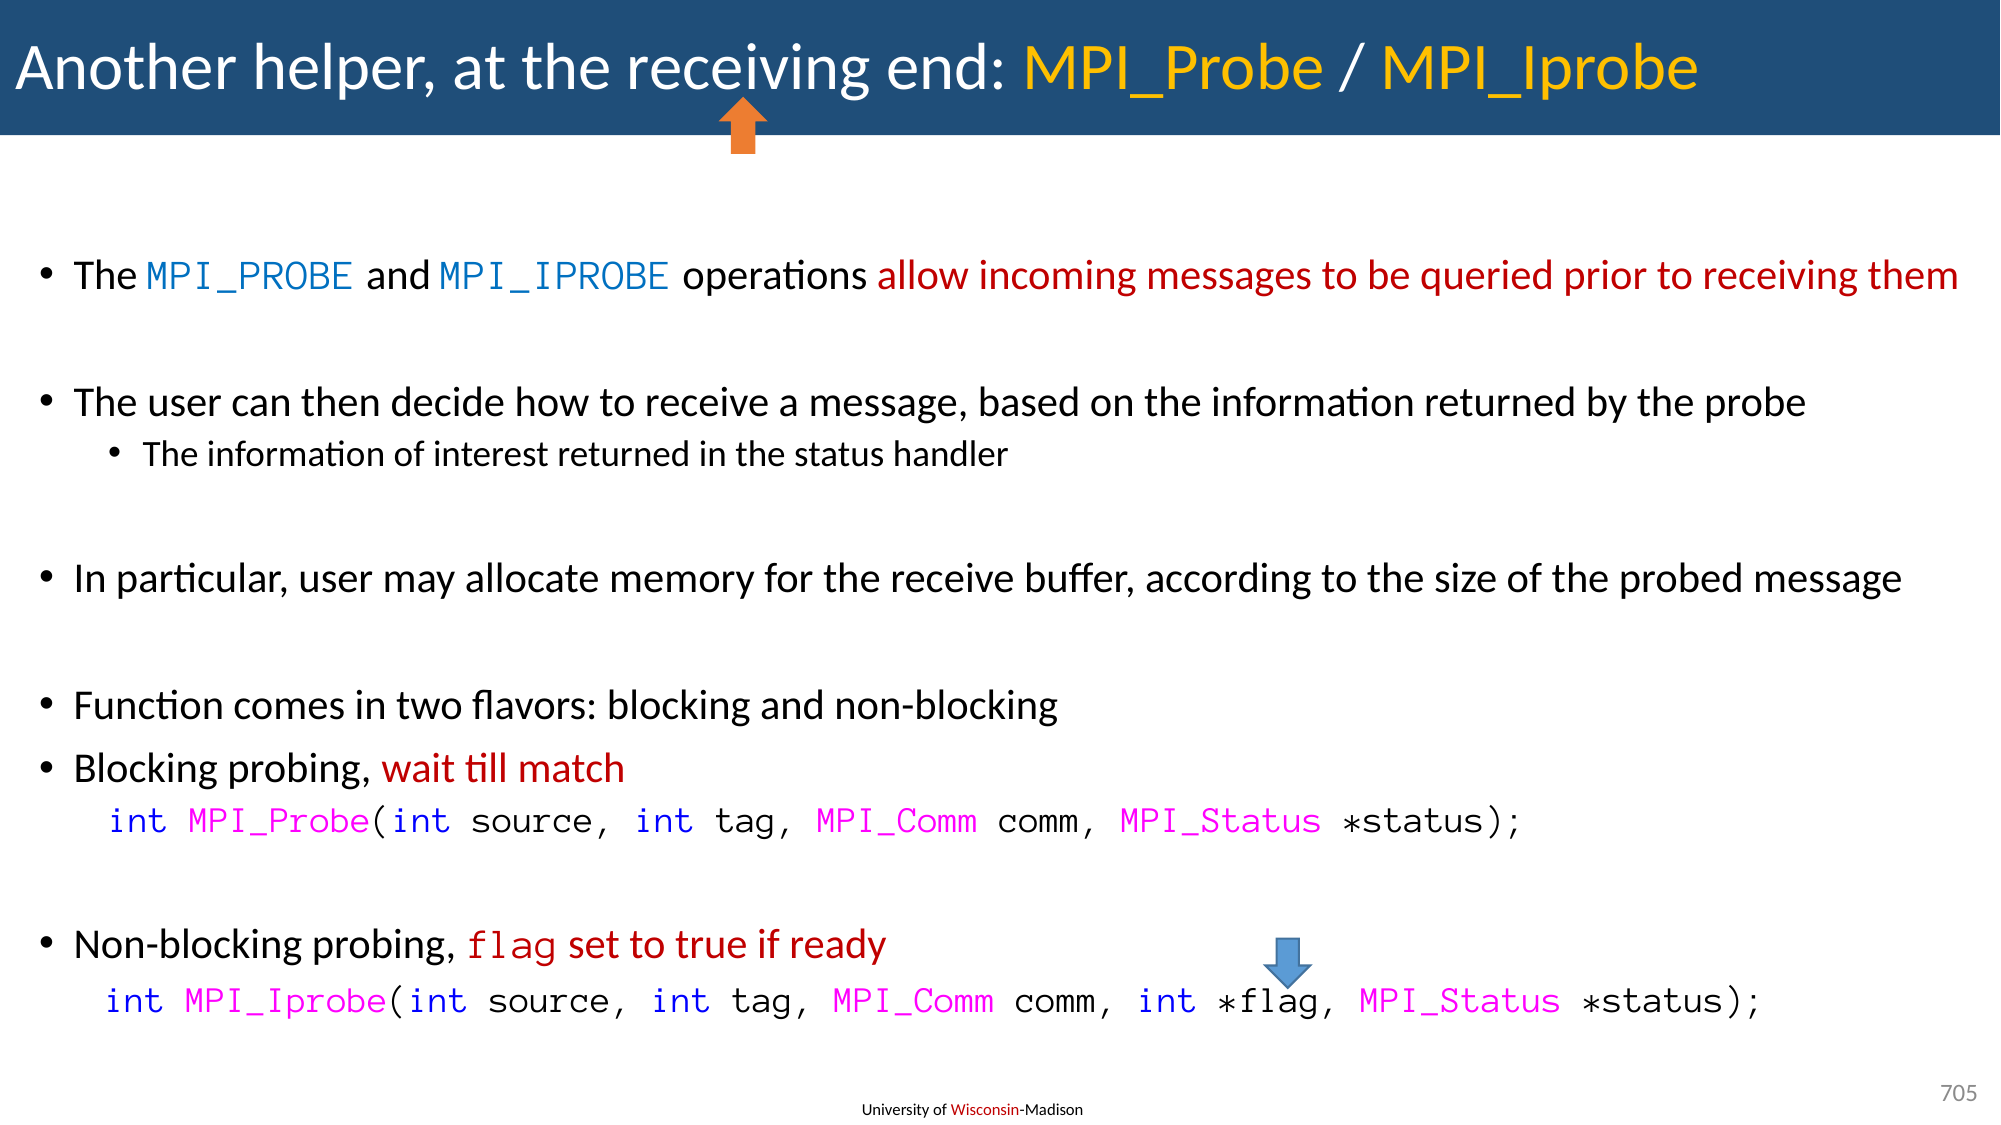

# Another helper, at the receiving end: MPI_Probe / MPI_Iprobe

The MPI_PROBE and MPI_IPROBE operations allow incoming messages to be queried prior to receiving them

The user can then decide how to receive a message, based on the information returned by the probe
The information of interest returned in the status handler

In particular, user may allocate memory for the receive buffer, according to the size of the probed message

Function comes in two flavors: blocking and non-blocking
Blocking probing, wait till match
int MPI_Probe(int source, int tag, MPI_Comm comm, MPI_Status *status);

Non-blocking probing, flag set to true if ready
 int MPI_Iprobe(int source, int tag, MPI_Comm comm, int *flag, MPI_Status *status);

705